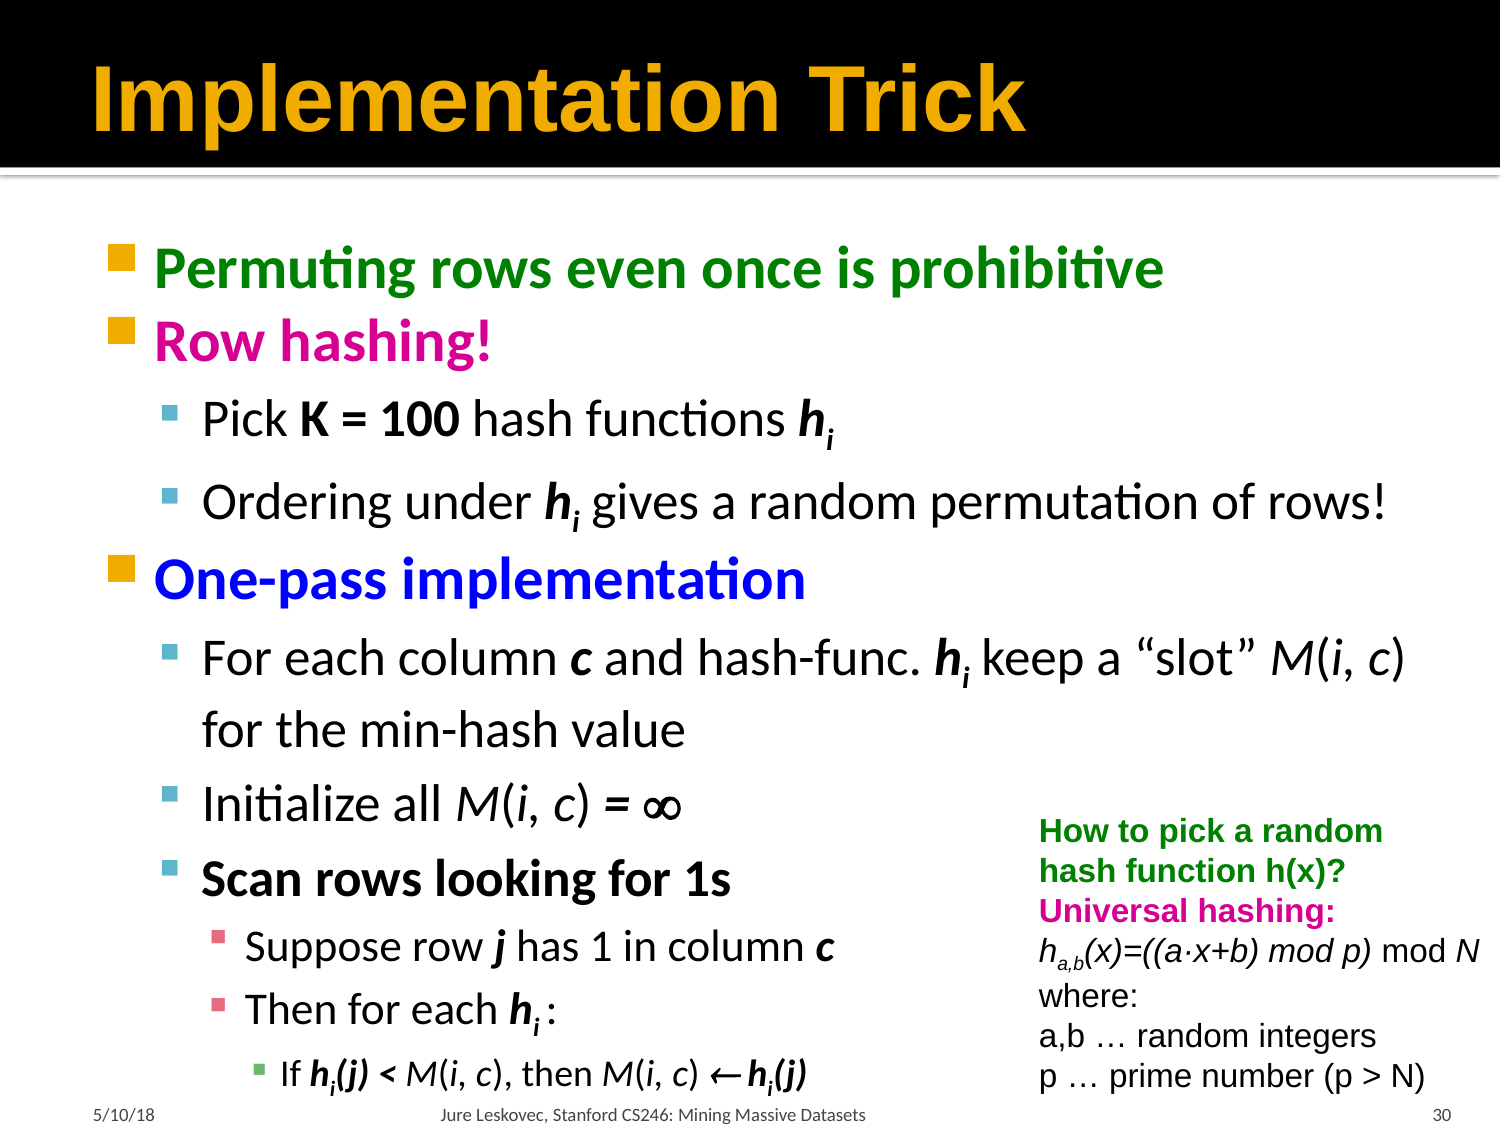

# Implementation Trick
Permuting rows even once is prohibitive
Row hashing!
Pick K = 100 hash functions hi
Ordering under hi gives a random permutation of rows!
One-pass implementation
For each column c and hash-func. hi keep a “slot” M(i, c) for the min-hash value
Initialize all M(i, c) = ∞
Scan rows looking for 1s
Suppose row j has 1 in column c
Then for each hi :
If hi(j) < M(i, c), then M(i, c) ← hi(j)
How to pick a random
hash function h(x)?
Universal hashing:
ha,b(x)=((a·x+b) mod p) mod N
where:
a,b … random integers
p … prime number (p > N)
5/10/18
Jure Leskovec, Stanford CS246: Mining Massive Datasets
30